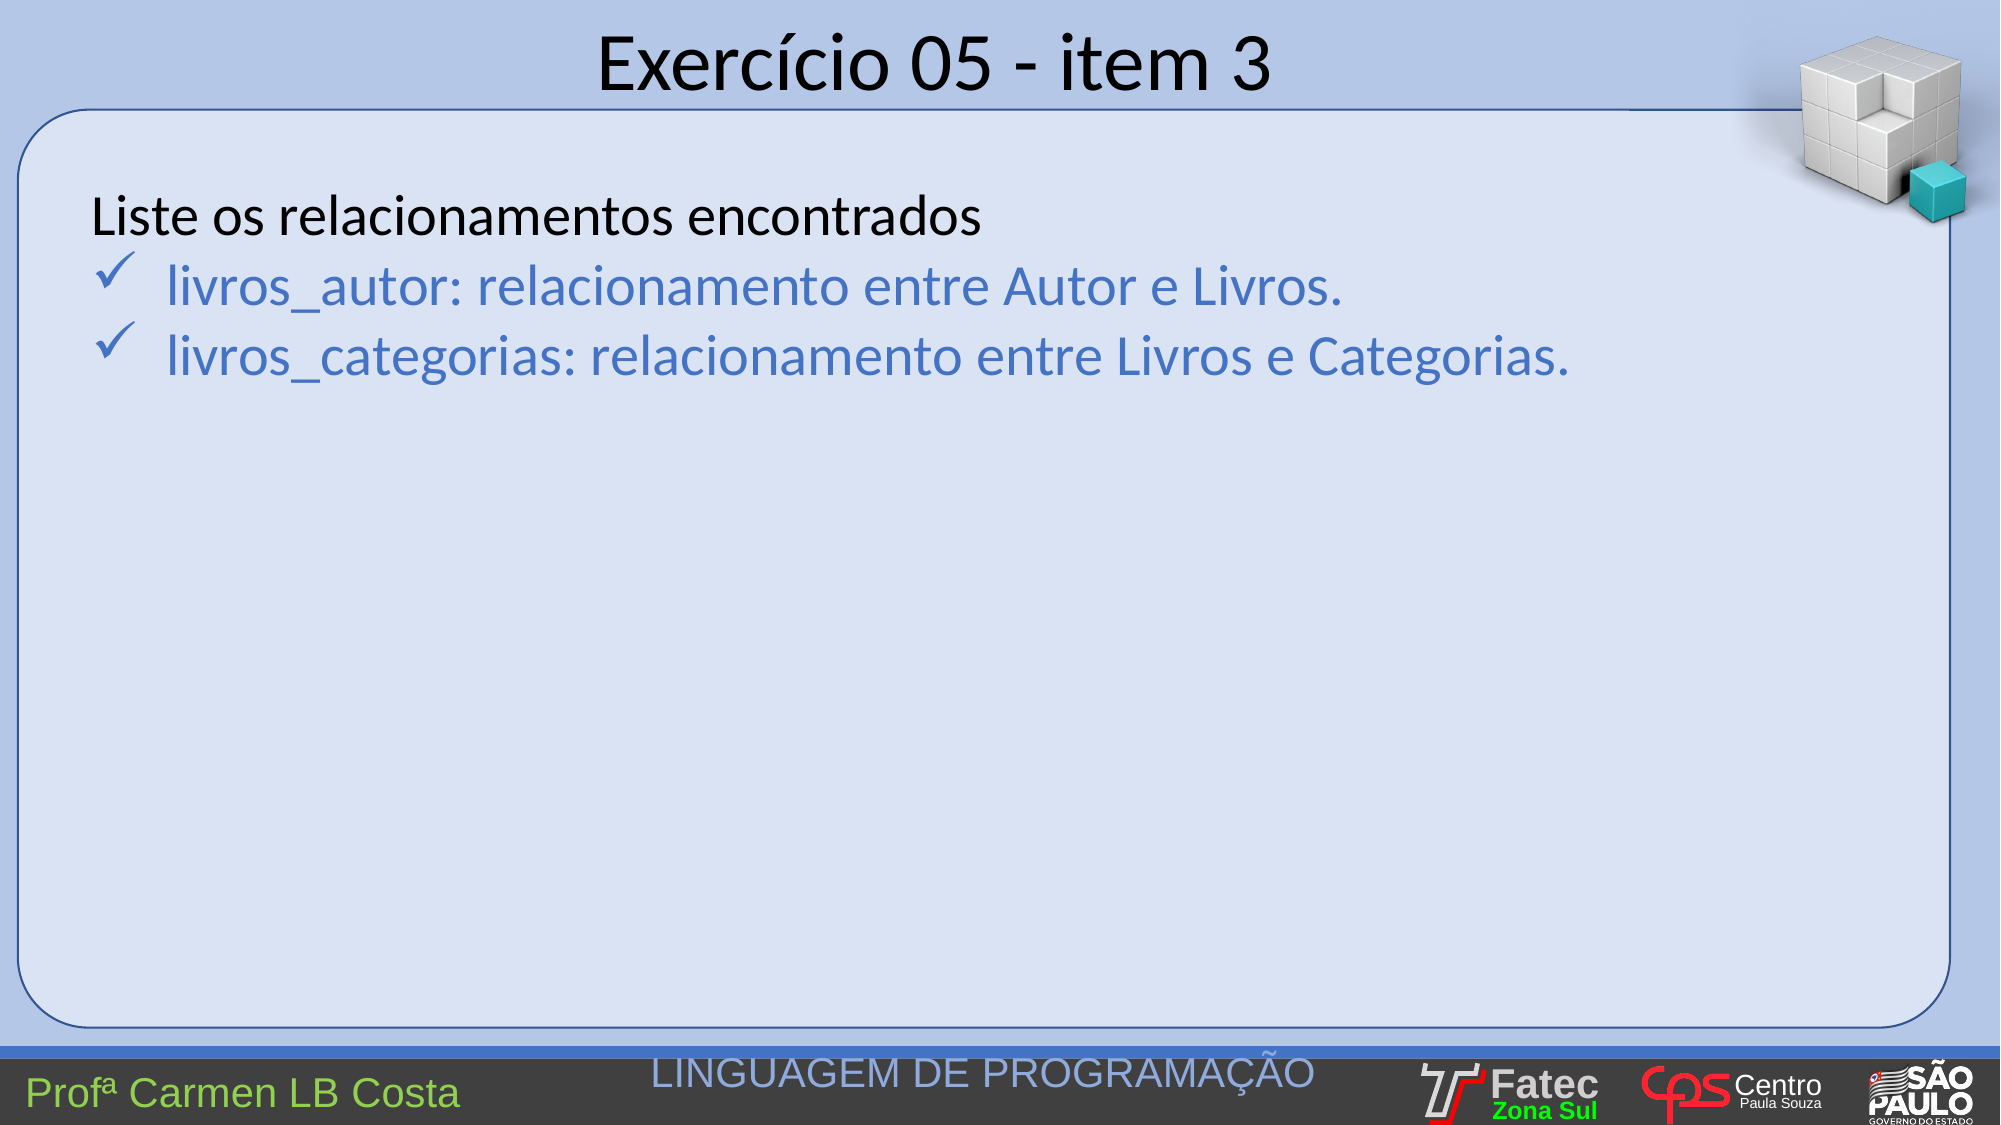

Exercício 05 - item 3

Liste os relacionamentos encontrados
livros_autor: relacionamento entre Autor e Livros.
livros_categorias: relacionamento entre Livros e Categorias.